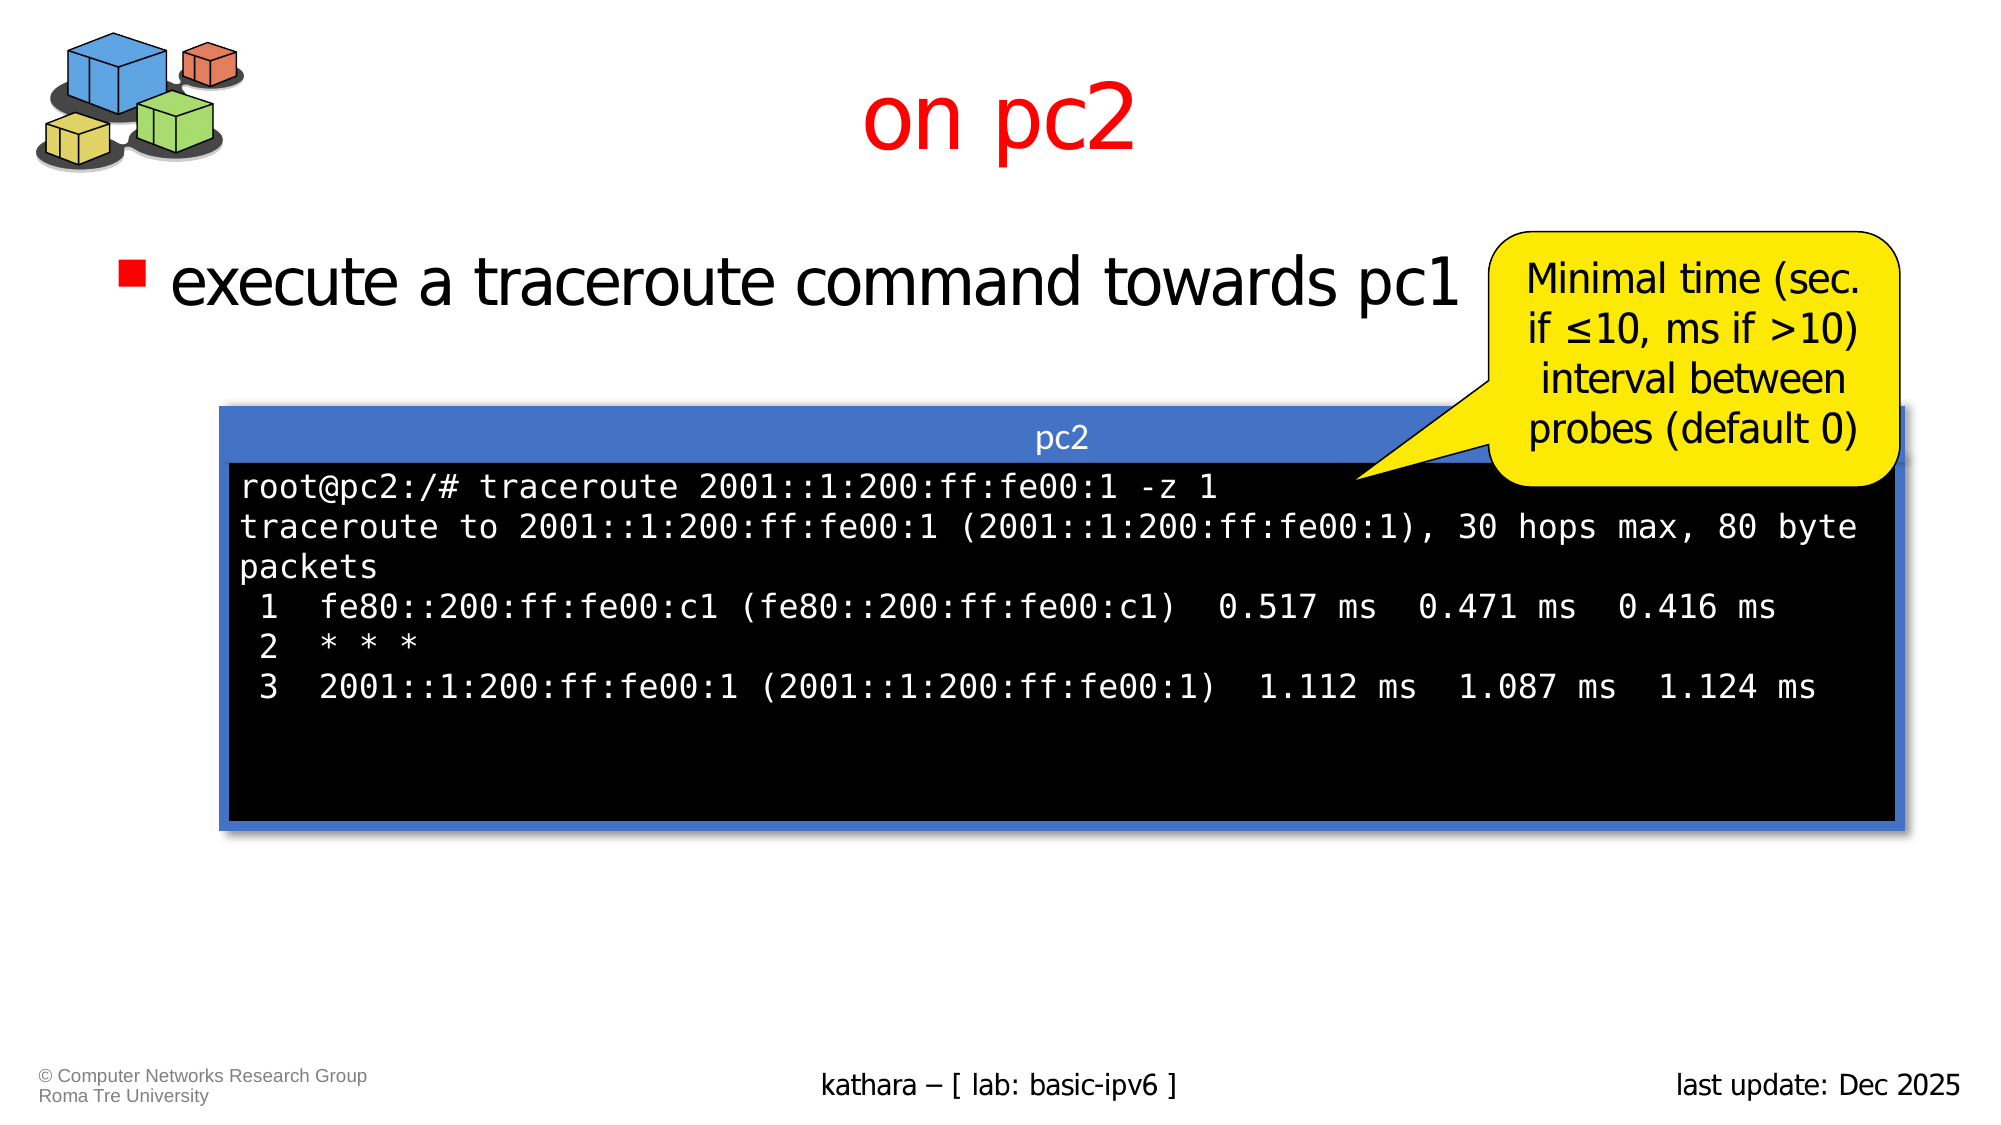

# on pc2
execute a traceroute command towards pc1
Minimal time (sec. if ≤10, ms if >10) interval between probes (default 0)
pc2

root@pc2:/# traceroute 2001::1:200:ff:fe00:1 -z 1
traceroute to 2001::1:200:ff:fe00:1 (2001::1:200:ff:fe00:1), 30 hops max, 80 byte packets
 1  fe80::200:ff:fe00:c1 (fe80::200:ff:fe00:c1)  0.517 ms  0.471 ms  0.416 ms
 2  * * *
 3  2001::1:200:ff:fe00:1 (2001::1:200:ff:fe00:1)  1.112 ms  1.087 ms  1.124 ms
kathara – [ lab: basic-ipv6 ]
last update: Dec 2025